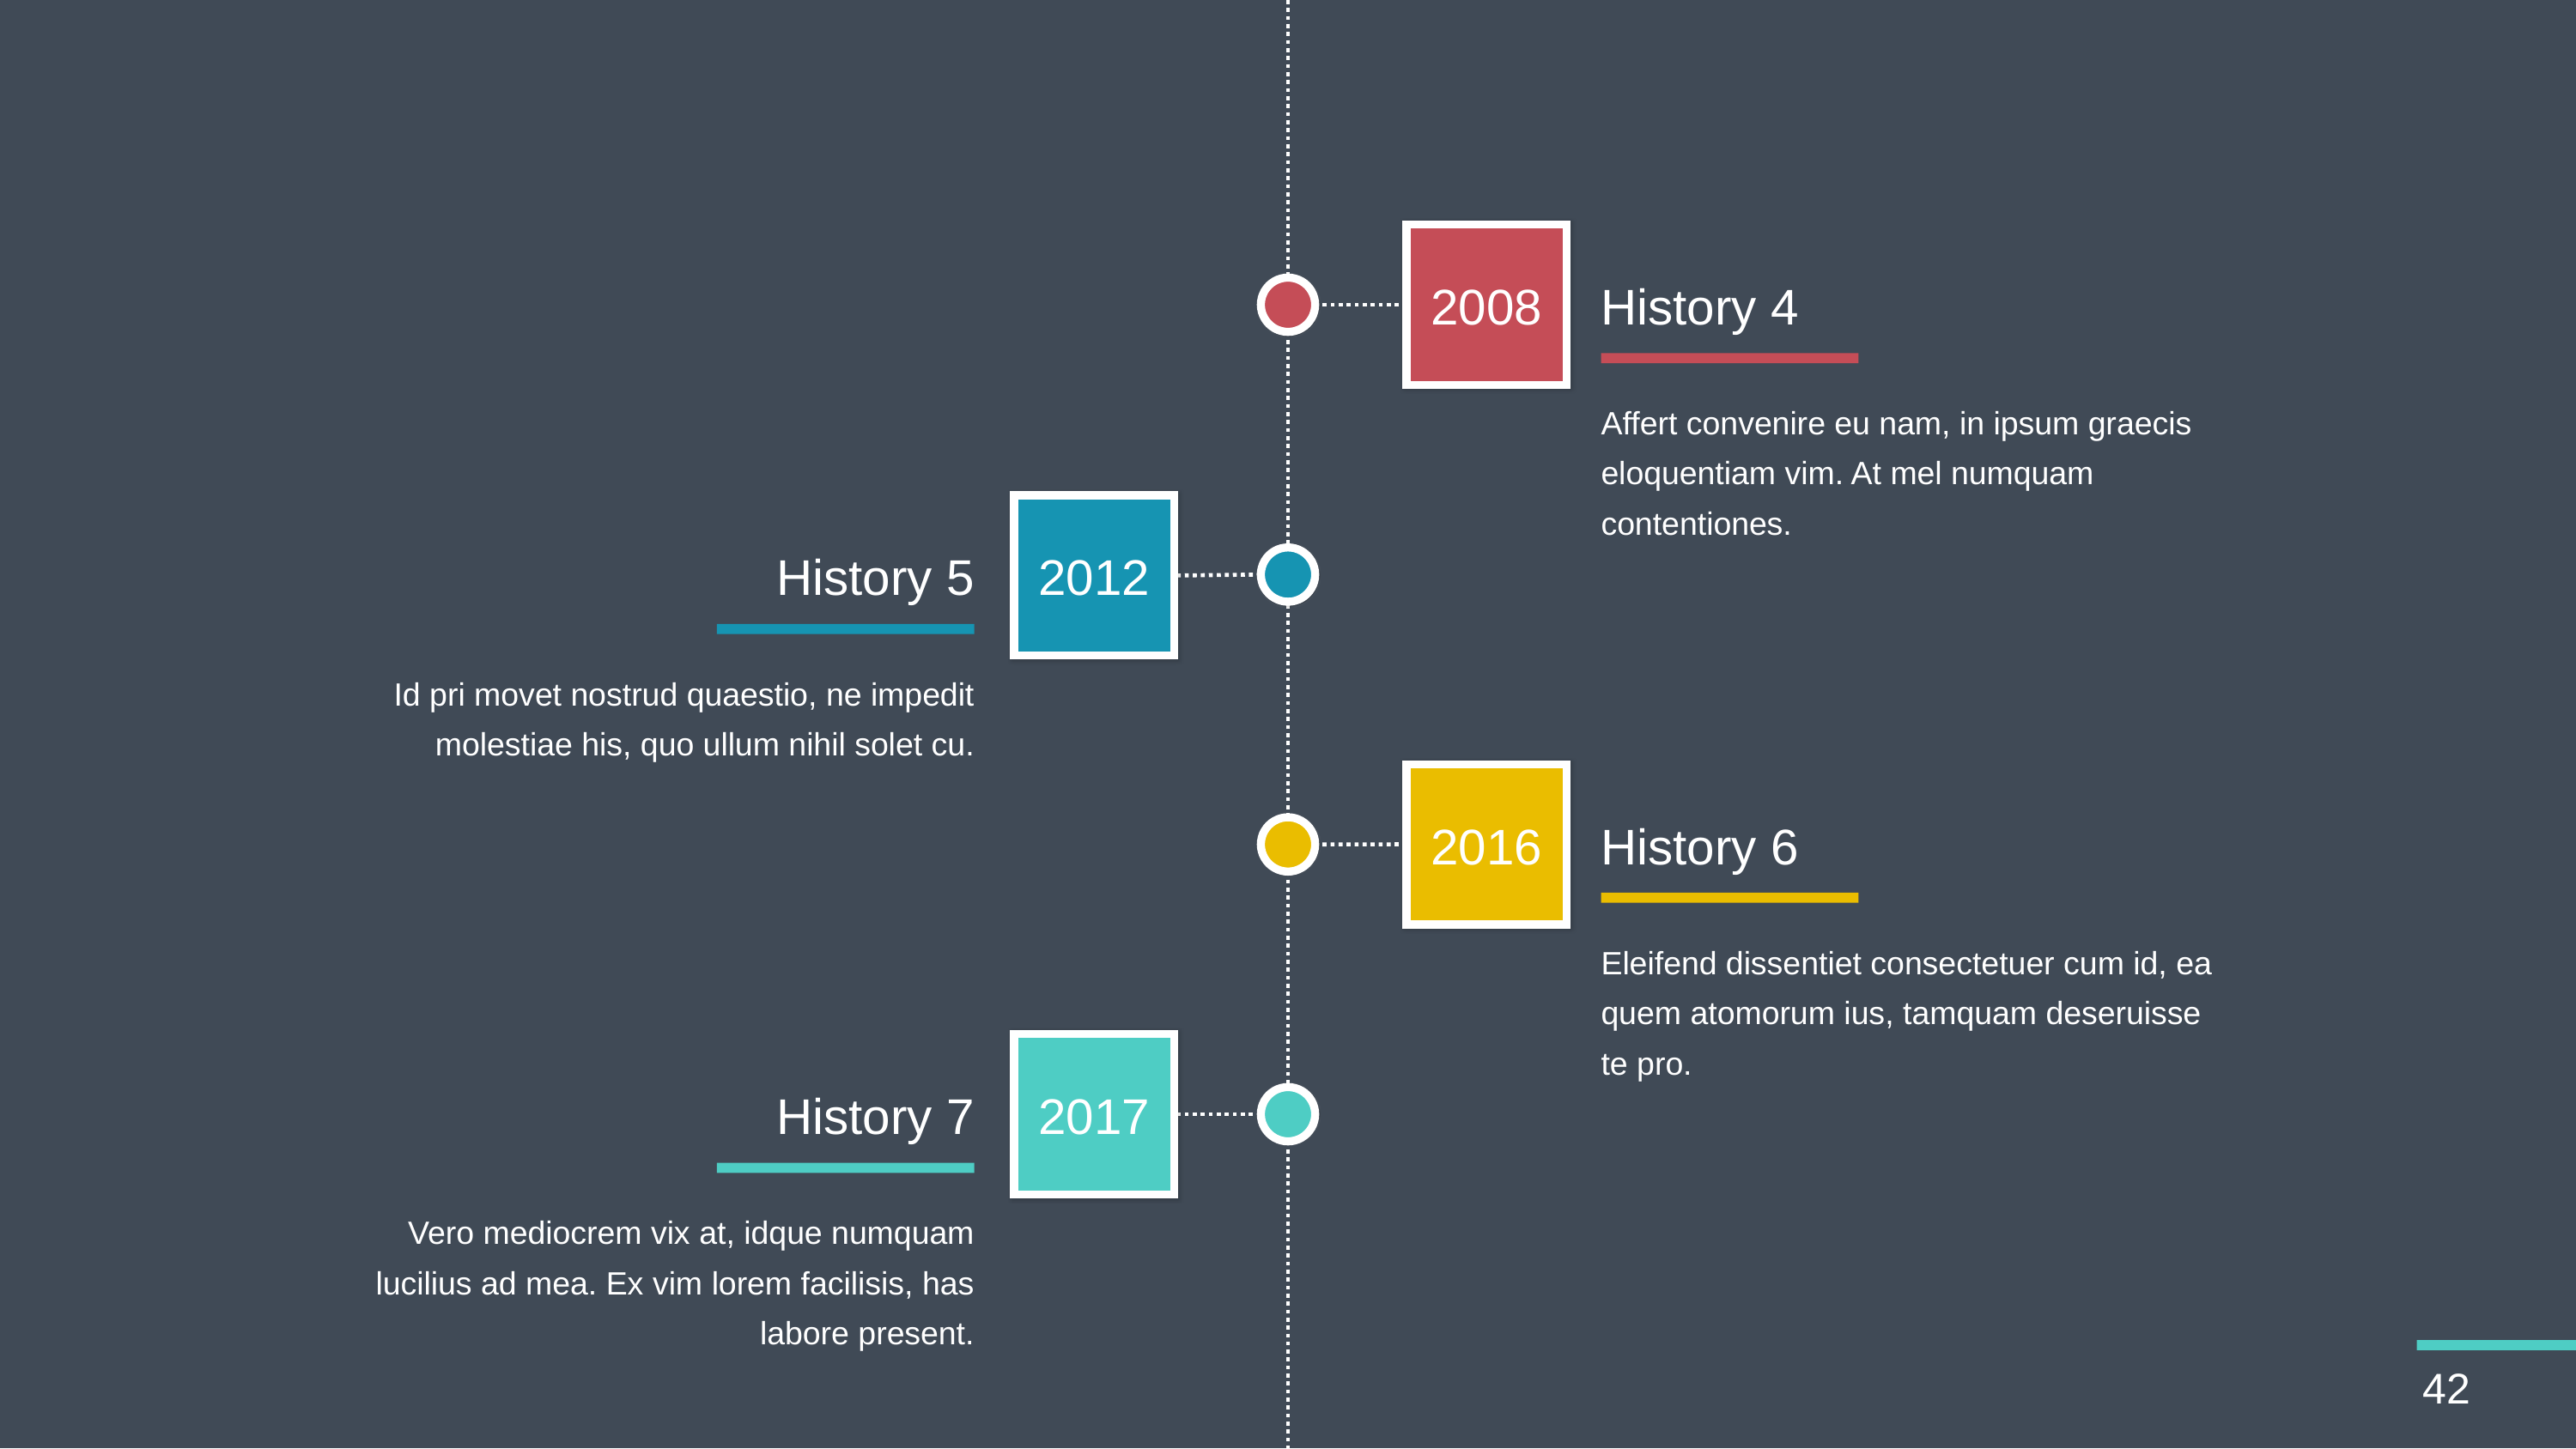

2008
History 4
Affert convenire eu nam, in ipsum graecis eloquentiam vim. At mel numquam contentiones.
History 5
2012
 Id pri movet nostrud quaestio, ne impedit molestiae his, quo ullum nihil solet cu.
2016
History 6
Eleifend dissentiet consectetuer cum id, ea quem atomorum ius, tamquam deseruisse te pro.
History 7
2017
Vero mediocrem vix at, idque numquam lucilius ad mea. Ex vim lorem facilisis, has labore present.
42